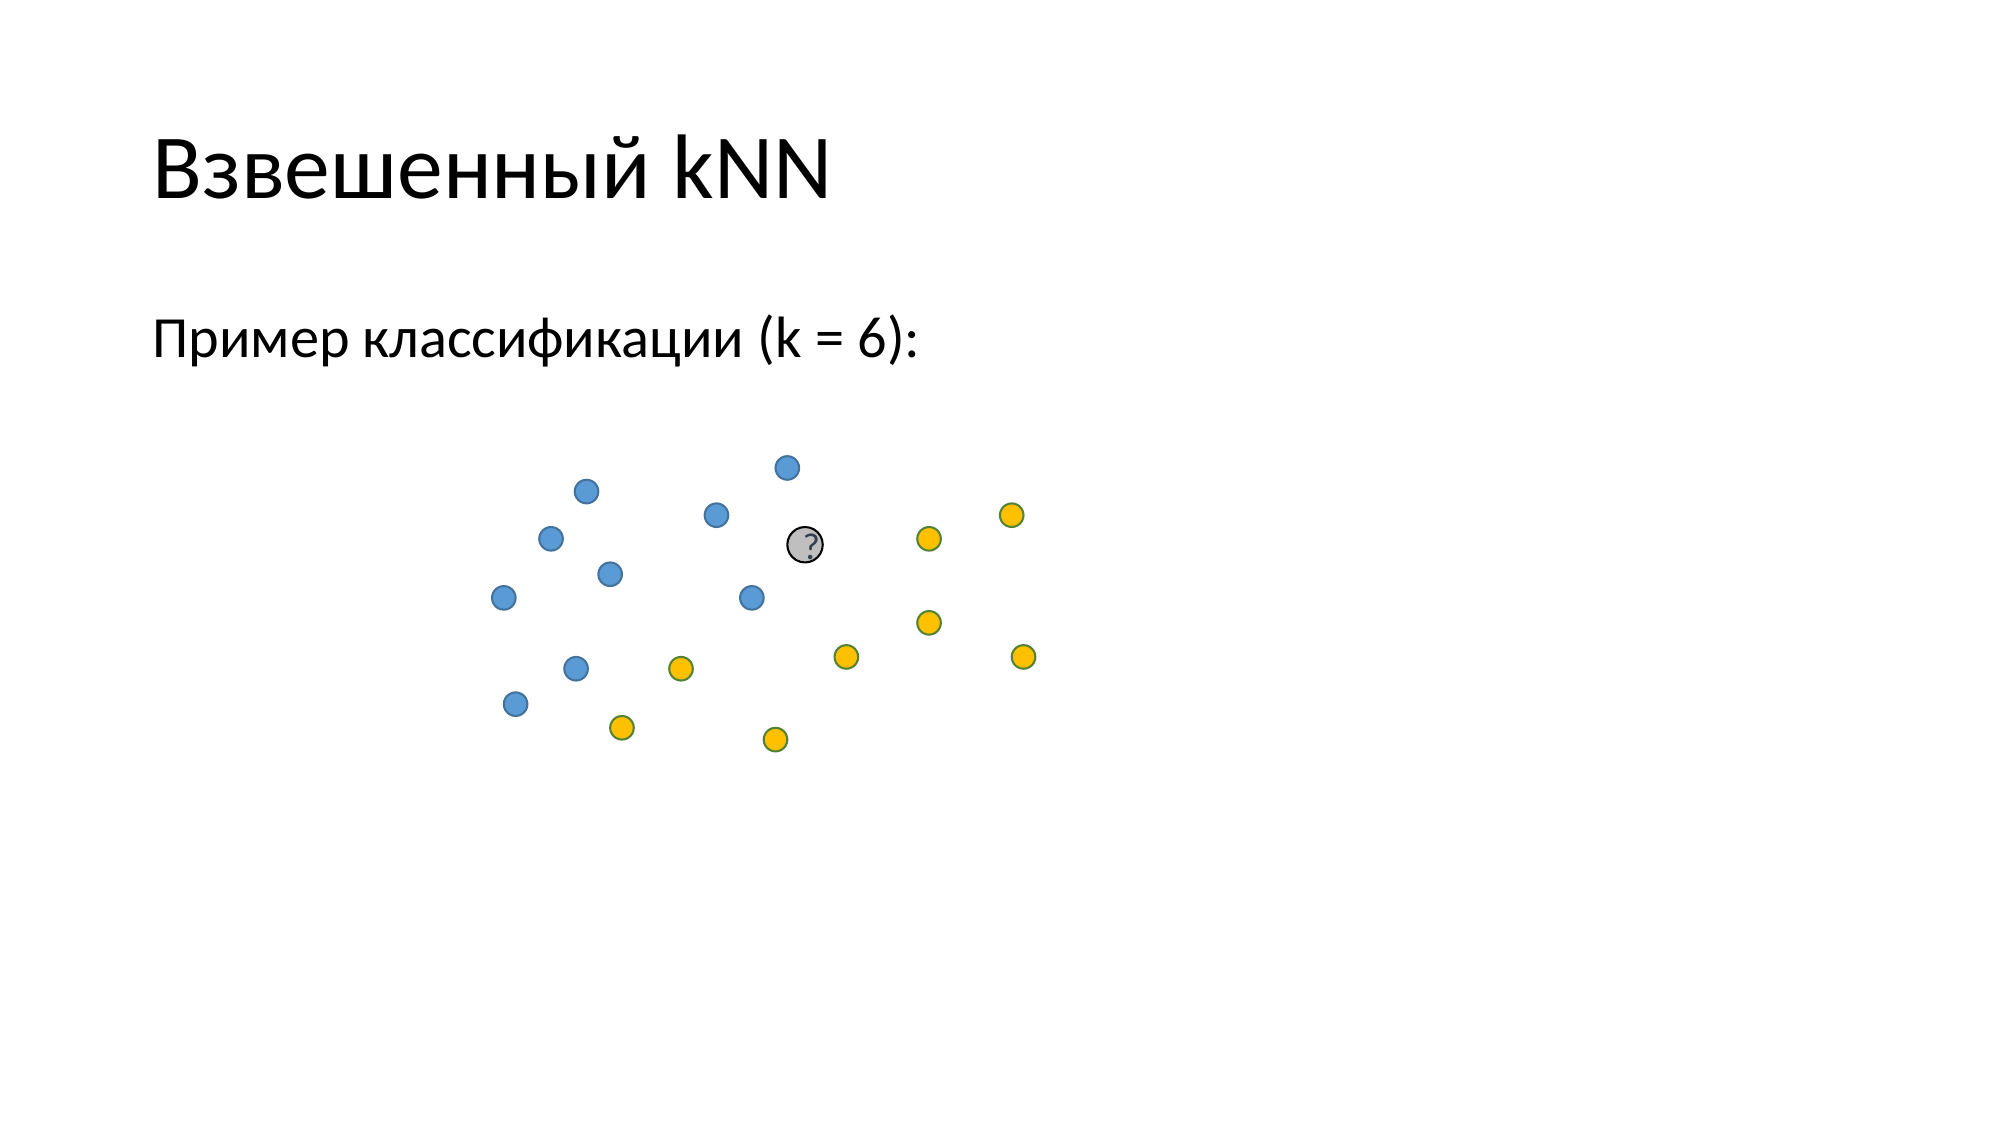

# Взвешенный kNN
Пример классификации (k = 6):

?